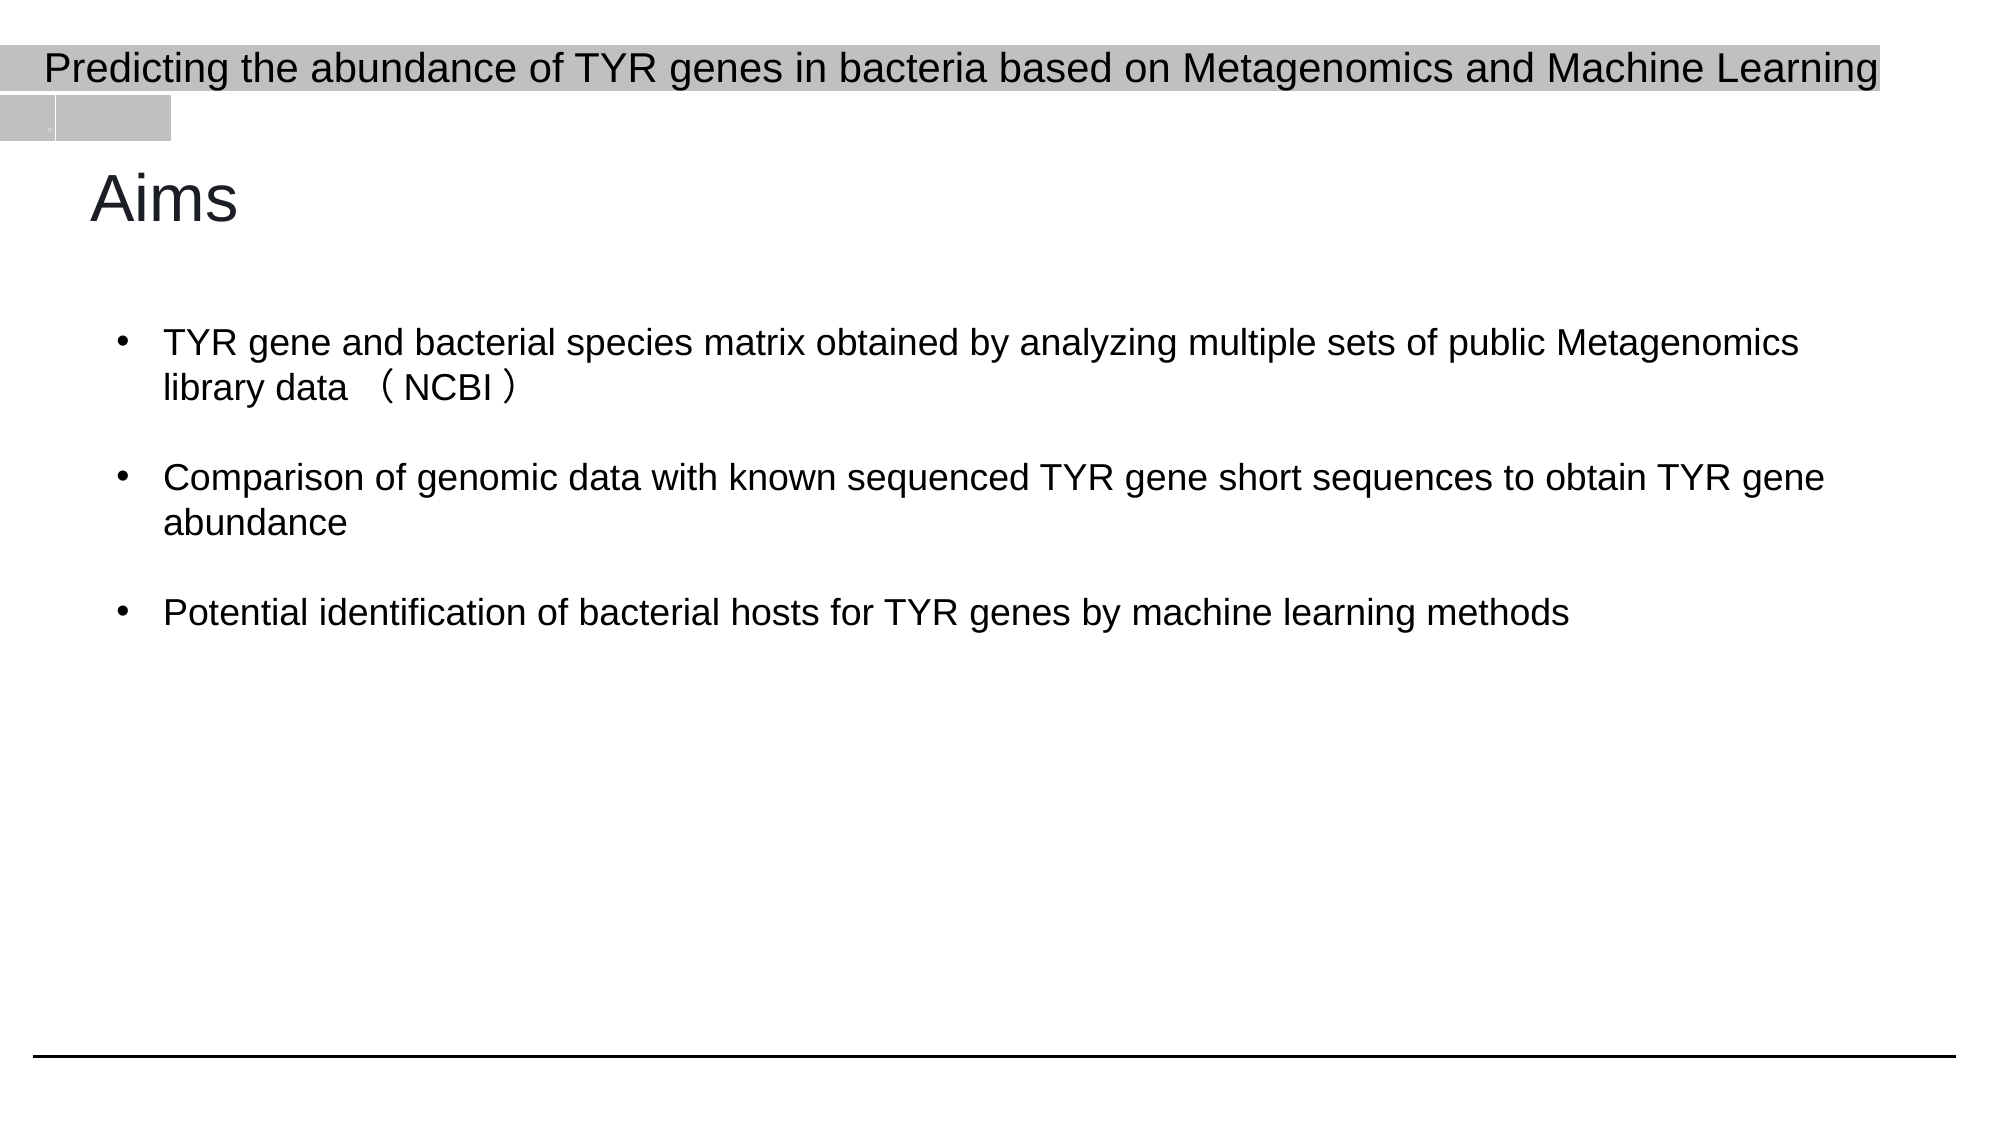

Predicting the abundance of TYR genes in bacteria based on Metagenomics and Machine Learning     .
Aims
TYR gene and bacterial species matrix obtained by analyzing multiple sets of public Metagenomics library data（NCBI）

Comparison of genomic data with known sequenced TYR gene short sequences to obtain TYR gene abundance

Potential identification of bacterial hosts for TYR genes by machine learning methods